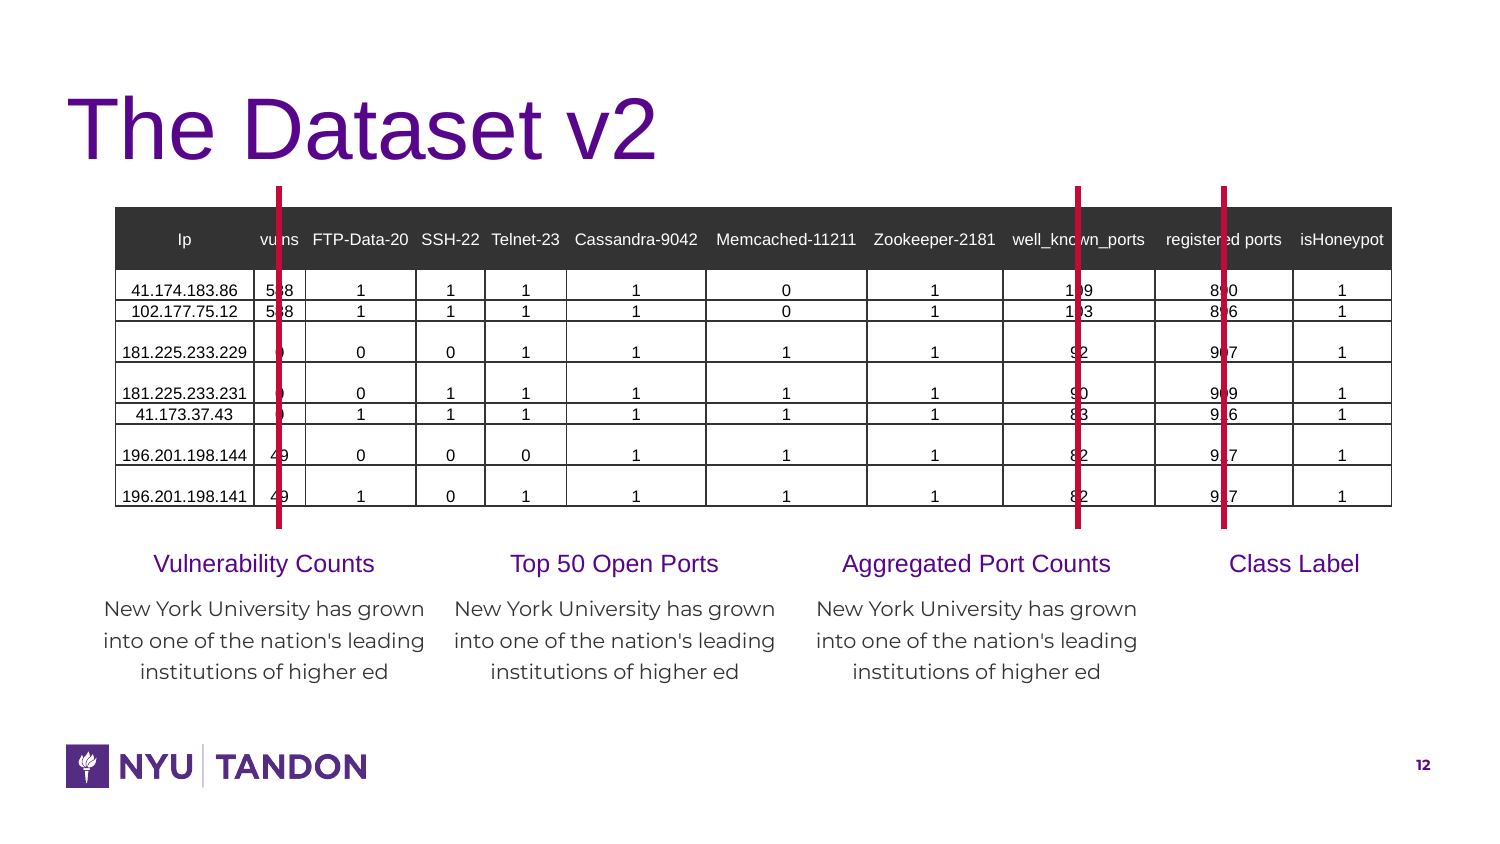

# The Dataset v2
| Ip | vulns | FTP-Data-20 | SSH-22 | Telnet-23 | Cassandra-9042 | Memcached-11211 | Zookeeper-2181 | well\_known\_ports | registered ports | isHoneypot |
| --- | --- | --- | --- | --- | --- | --- | --- | --- | --- | --- |
| 41.174.183.86 | 588 | 1 | 1 | 1 | 1 | 0 | 1 | 109 | 890 | 1 |
| 102.177.75.12 | 588 | 1 | 1 | 1 | 1 | 0 | 1 | 103 | 896 | 1 |
| 181.225.233.229 | 0 | 0 | 0 | 1 | 1 | 1 | 1 | 92 | 907 | 1 |
| 181.225.233.231 | 0 | 0 | 1 | 1 | 1 | 1 | 1 | 90 | 909 | 1 |
| 41.173.37.43 | 0 | 1 | 1 | 1 | 1 | 1 | 1 | 83 | 916 | 1 |
| 196.201.198.144 | 49 | 0 | 0 | 0 | 1 | 1 | 1 | 82 | 917 | 1 |
| 196.201.198.141 | 49 | 1 | 0 | 1 | 1 | 1 | 1 | 82 | 917 | 1 |
Vulnerability Counts
New York University has grown into one of the nation's leading institutions of higher ed
Top 50 Open Ports
New York University has grown into one of the nation's leading institutions of higher ed
Aggregated Port Counts
New York University has grown into one of the nation's leading institutions of higher ed
Class Label